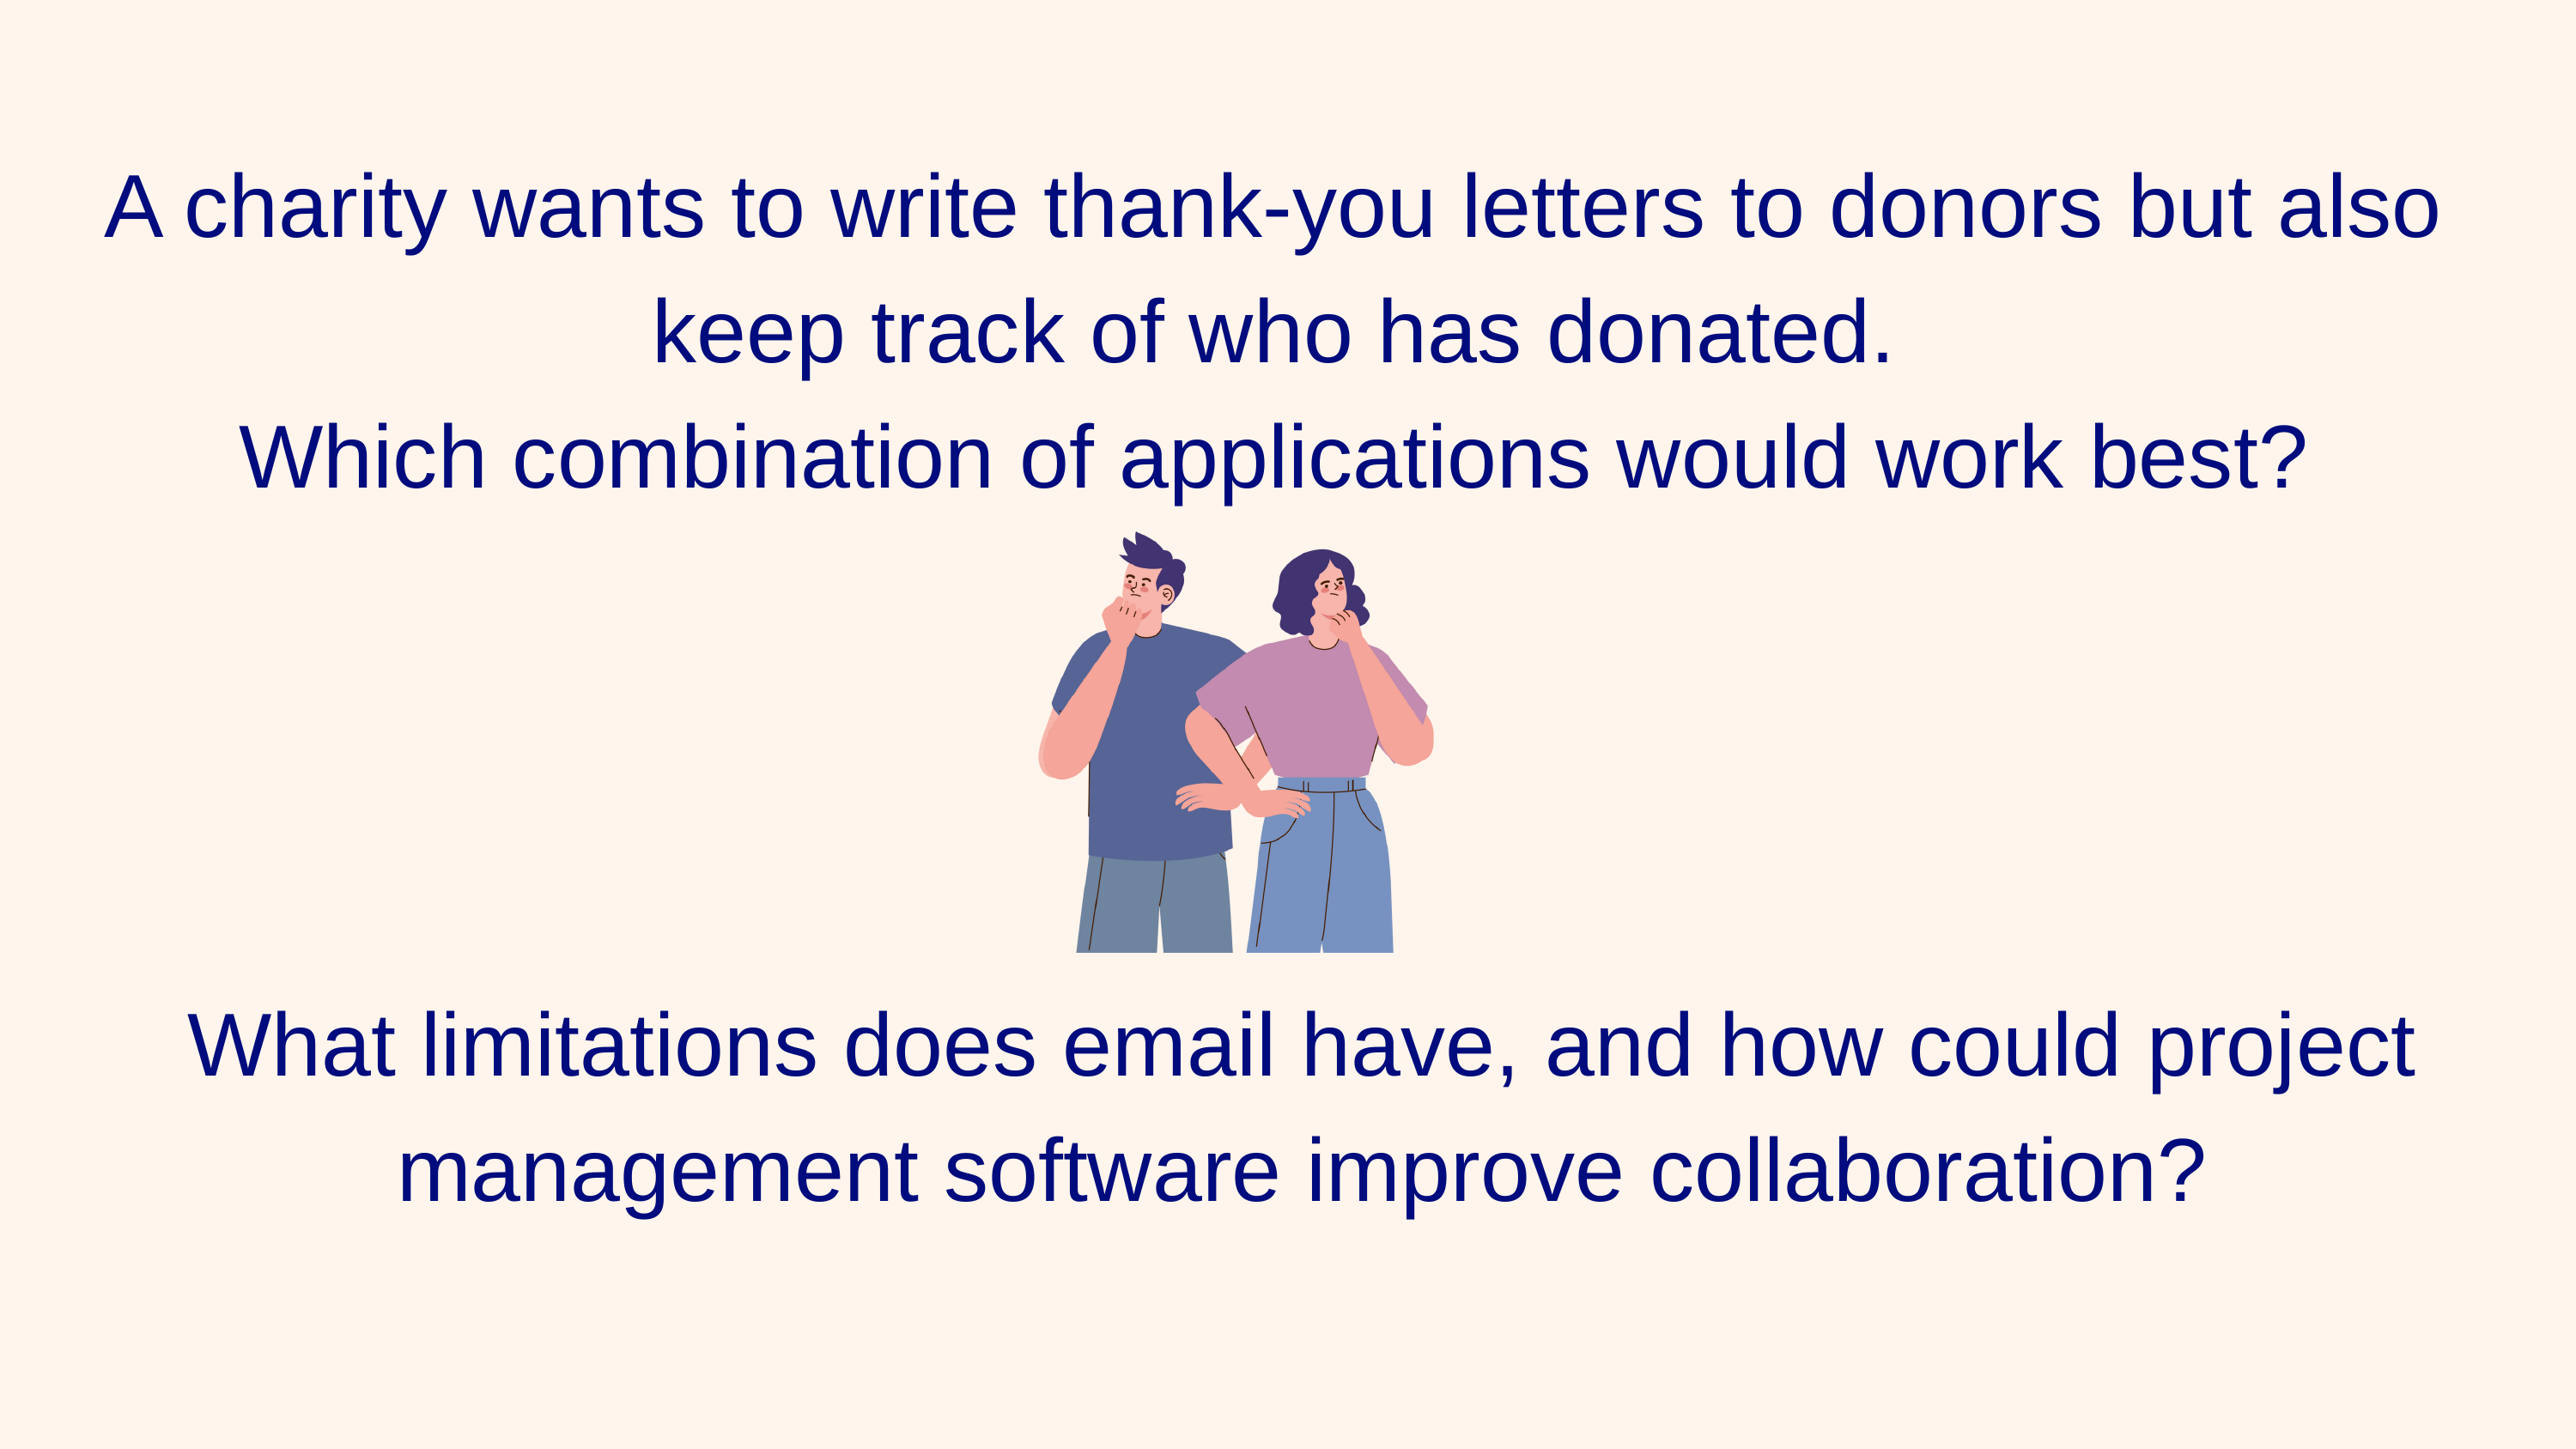

A charity wants to write thank-you letters to donors but also keep track of who has donated.
Which combination of applications would work best?

What limitations does email have, and how could project management software improve collaboration?